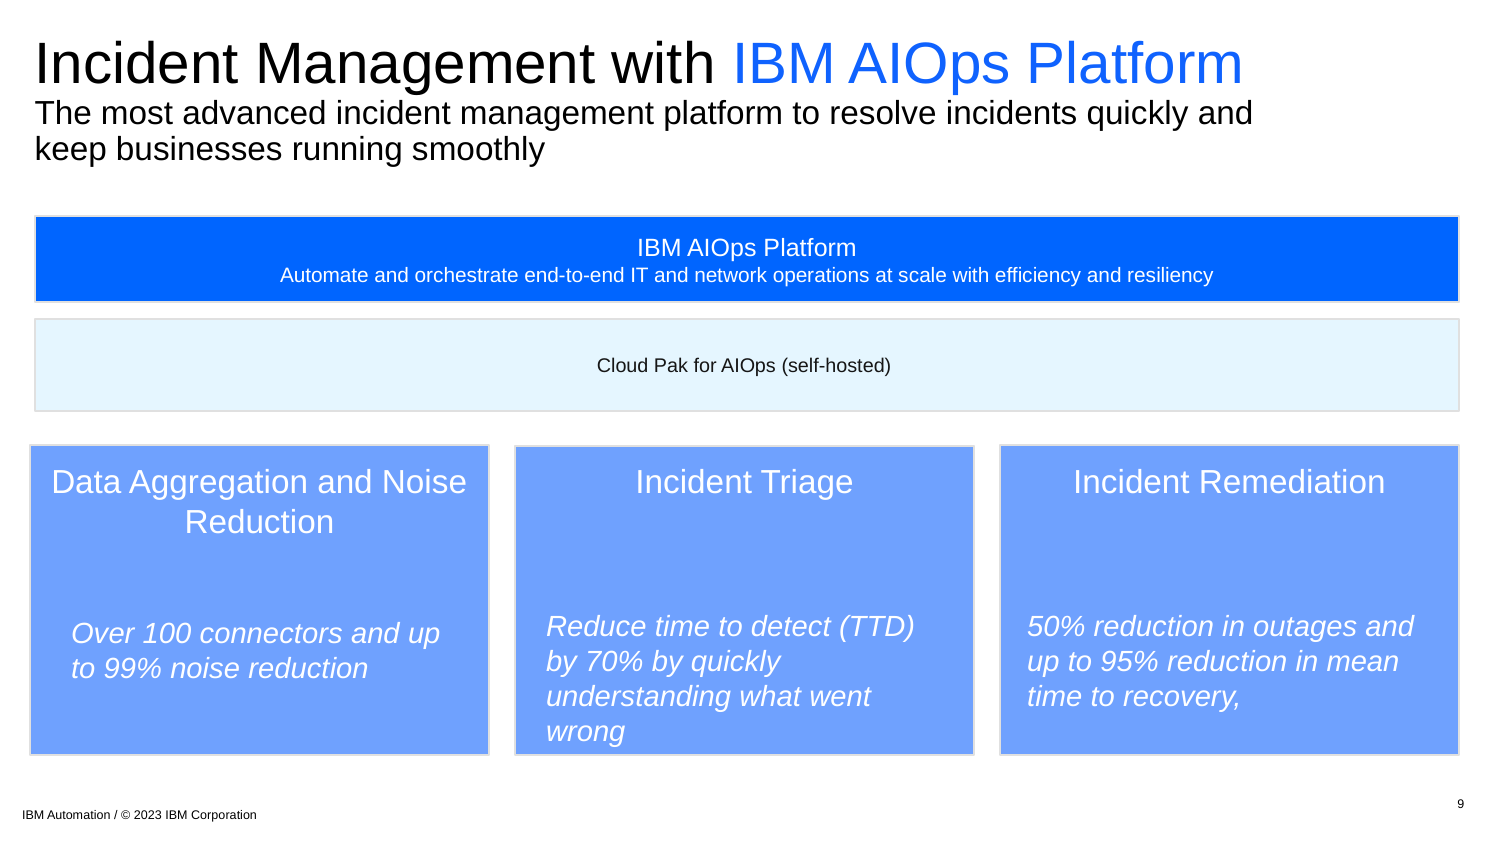

# Incident Management with IBM AIOps Platform The most advanced incident management platform to resolve incidents quickly and keep businesses running smoothly
IBM AIOps Platform
Automate and orchestrate end-to-end IT and network operations at scale with efficiency and resiliency
Cloud Pak for AIOps (self-hosted)

Data Aggregation and Noise Reduction
Incident Remediation
Incident Triage
Reduce time to detect (TTD) by 70% by quickly understanding what went wrong
50% reduction in outages and up to 95% reduction in mean time to recovery,
Over 100 connectors and up to 99% noise reduction
9
IBM Automation / © 2023 IBM Corporation